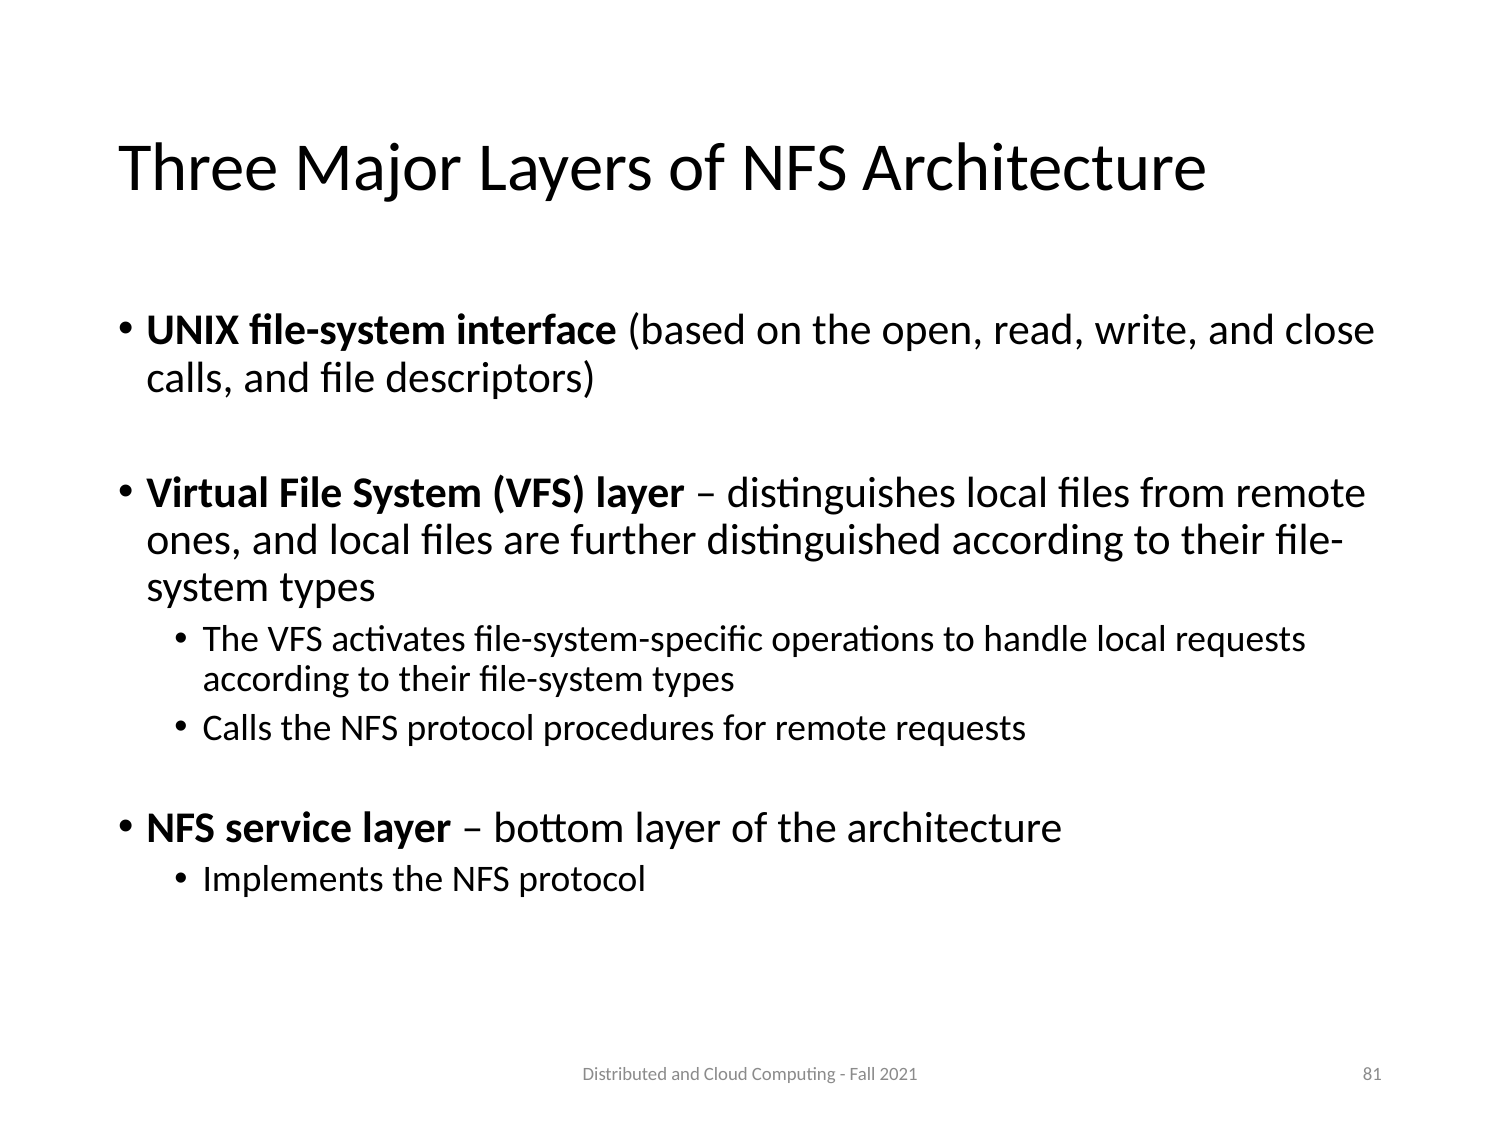

# Three Major Layers of NFS Architecture
UNIX file-system interface (based on the open, read, write, and close calls, and file descriptors)
Virtual File System (VFS) layer – distinguishes local files from remote ones, and local files are further distinguished according to their file-system types
The VFS activates file-system-specific operations to handle local requests according to their file-system types
Calls the NFS protocol procedures for remote requests
NFS service layer – bottom layer of the architecture
Implements the NFS protocol
Distributed and Cloud Computing - Fall 2021
81